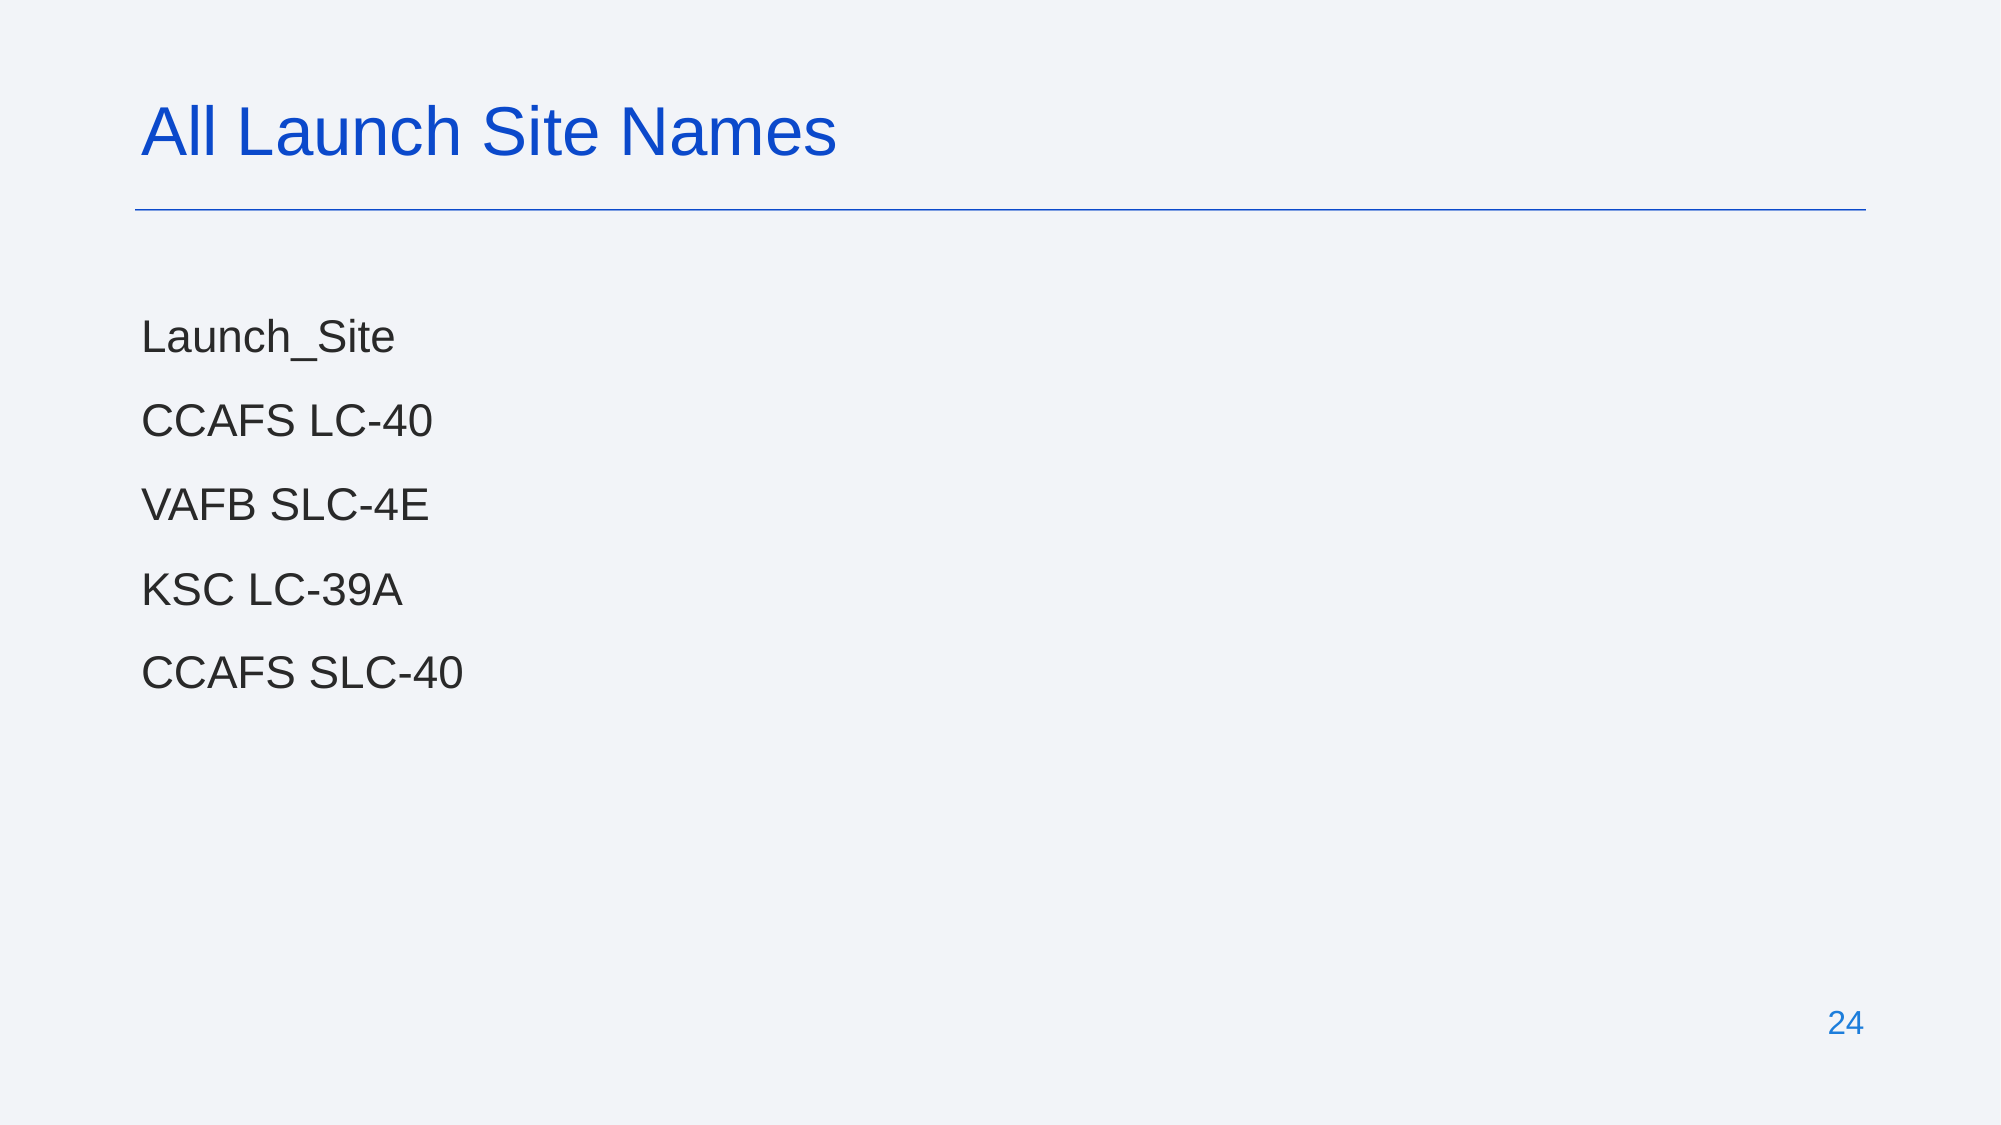

All Launch Site Names
Launch_Site
CCAFS LC-40
VAFB SLC-4E
KSC LC-39A
CCAFS SLC-40

24